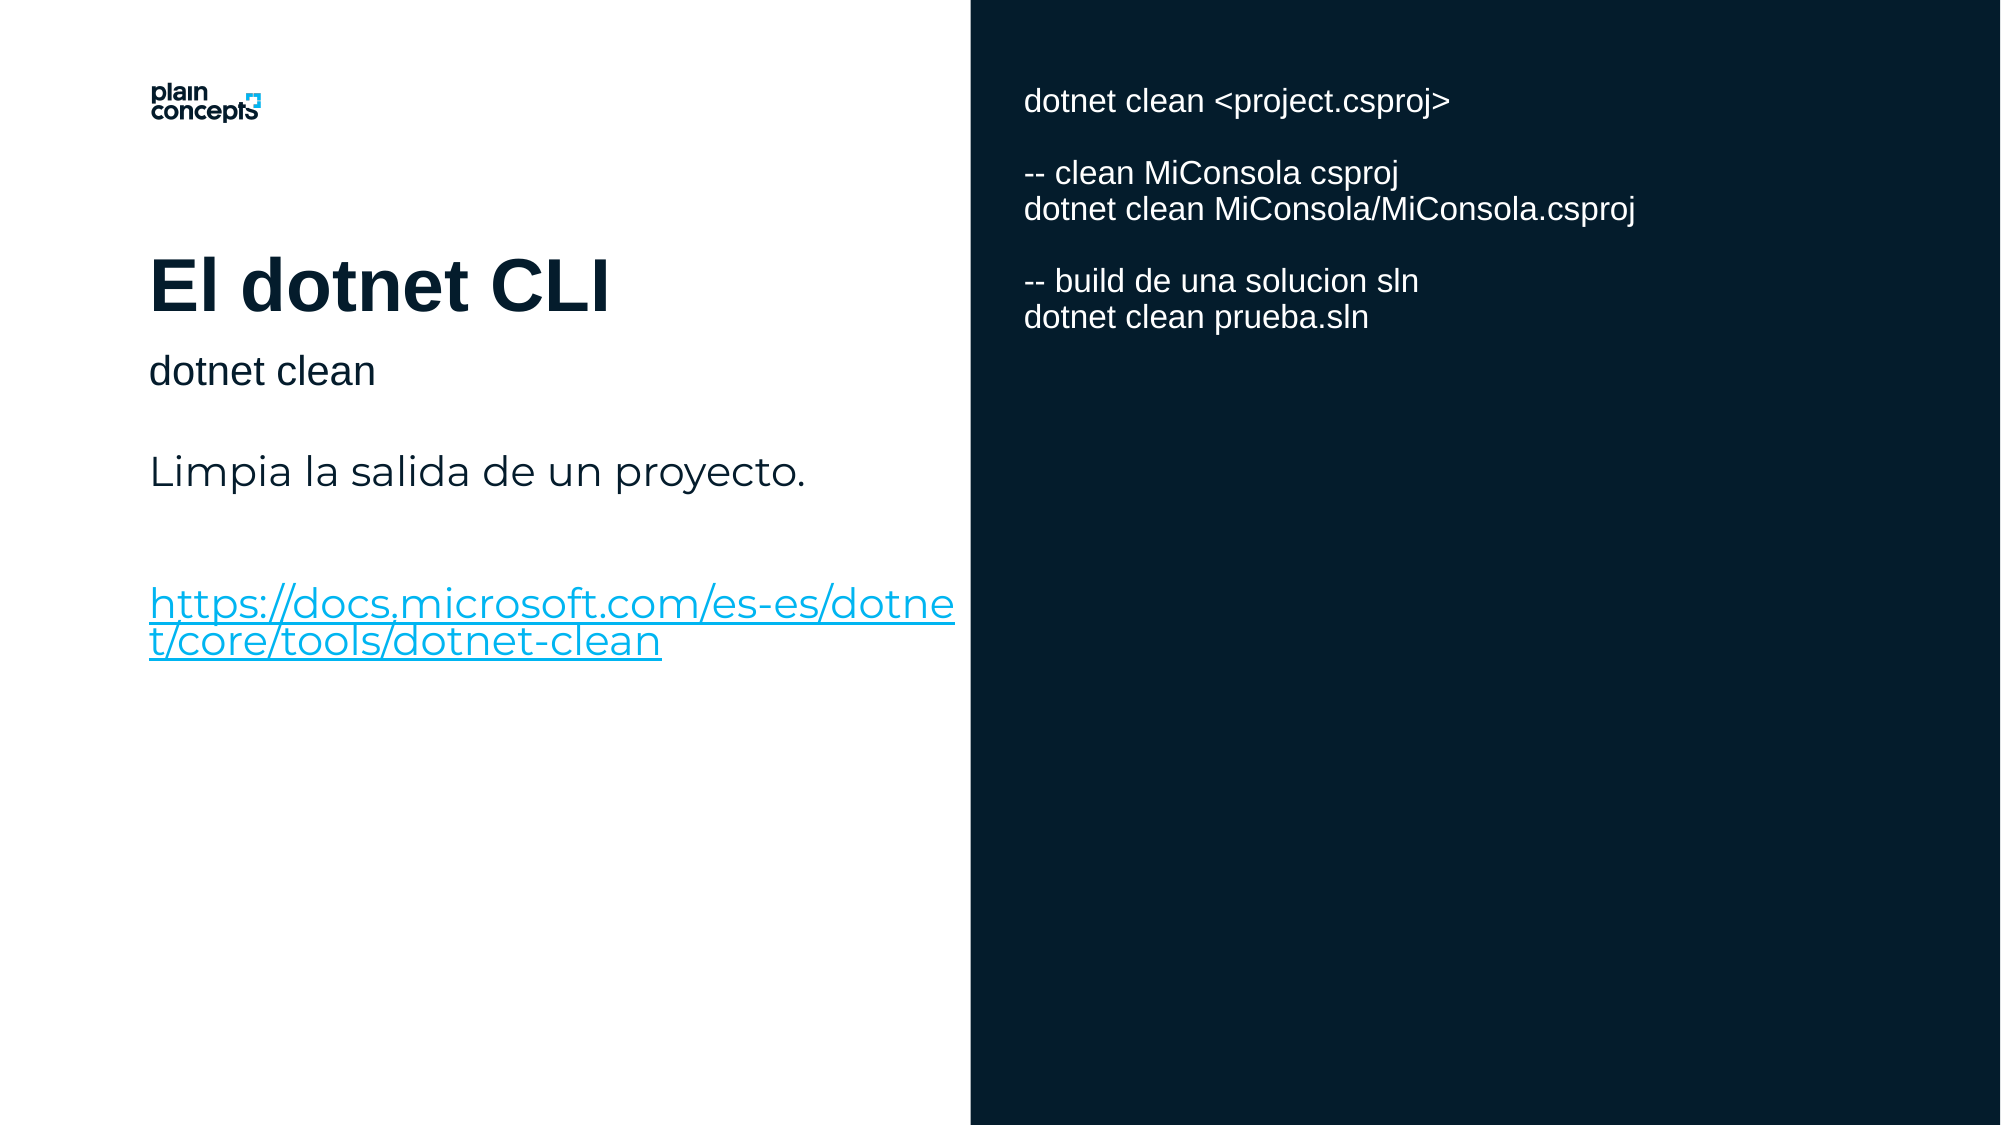

dotnet clean <project.csproj>

-- clean MiConsola csproj
dotnet clean MiConsola/MiConsola.csproj

-- build de una solucion sln
dotnet clean prueba.sln
El dotnet CLI
dotnet clean
Limpia la salida de un proyecto.

https://docs.microsoft.com/es-es/dotnet/core/tools/dotnet-clean